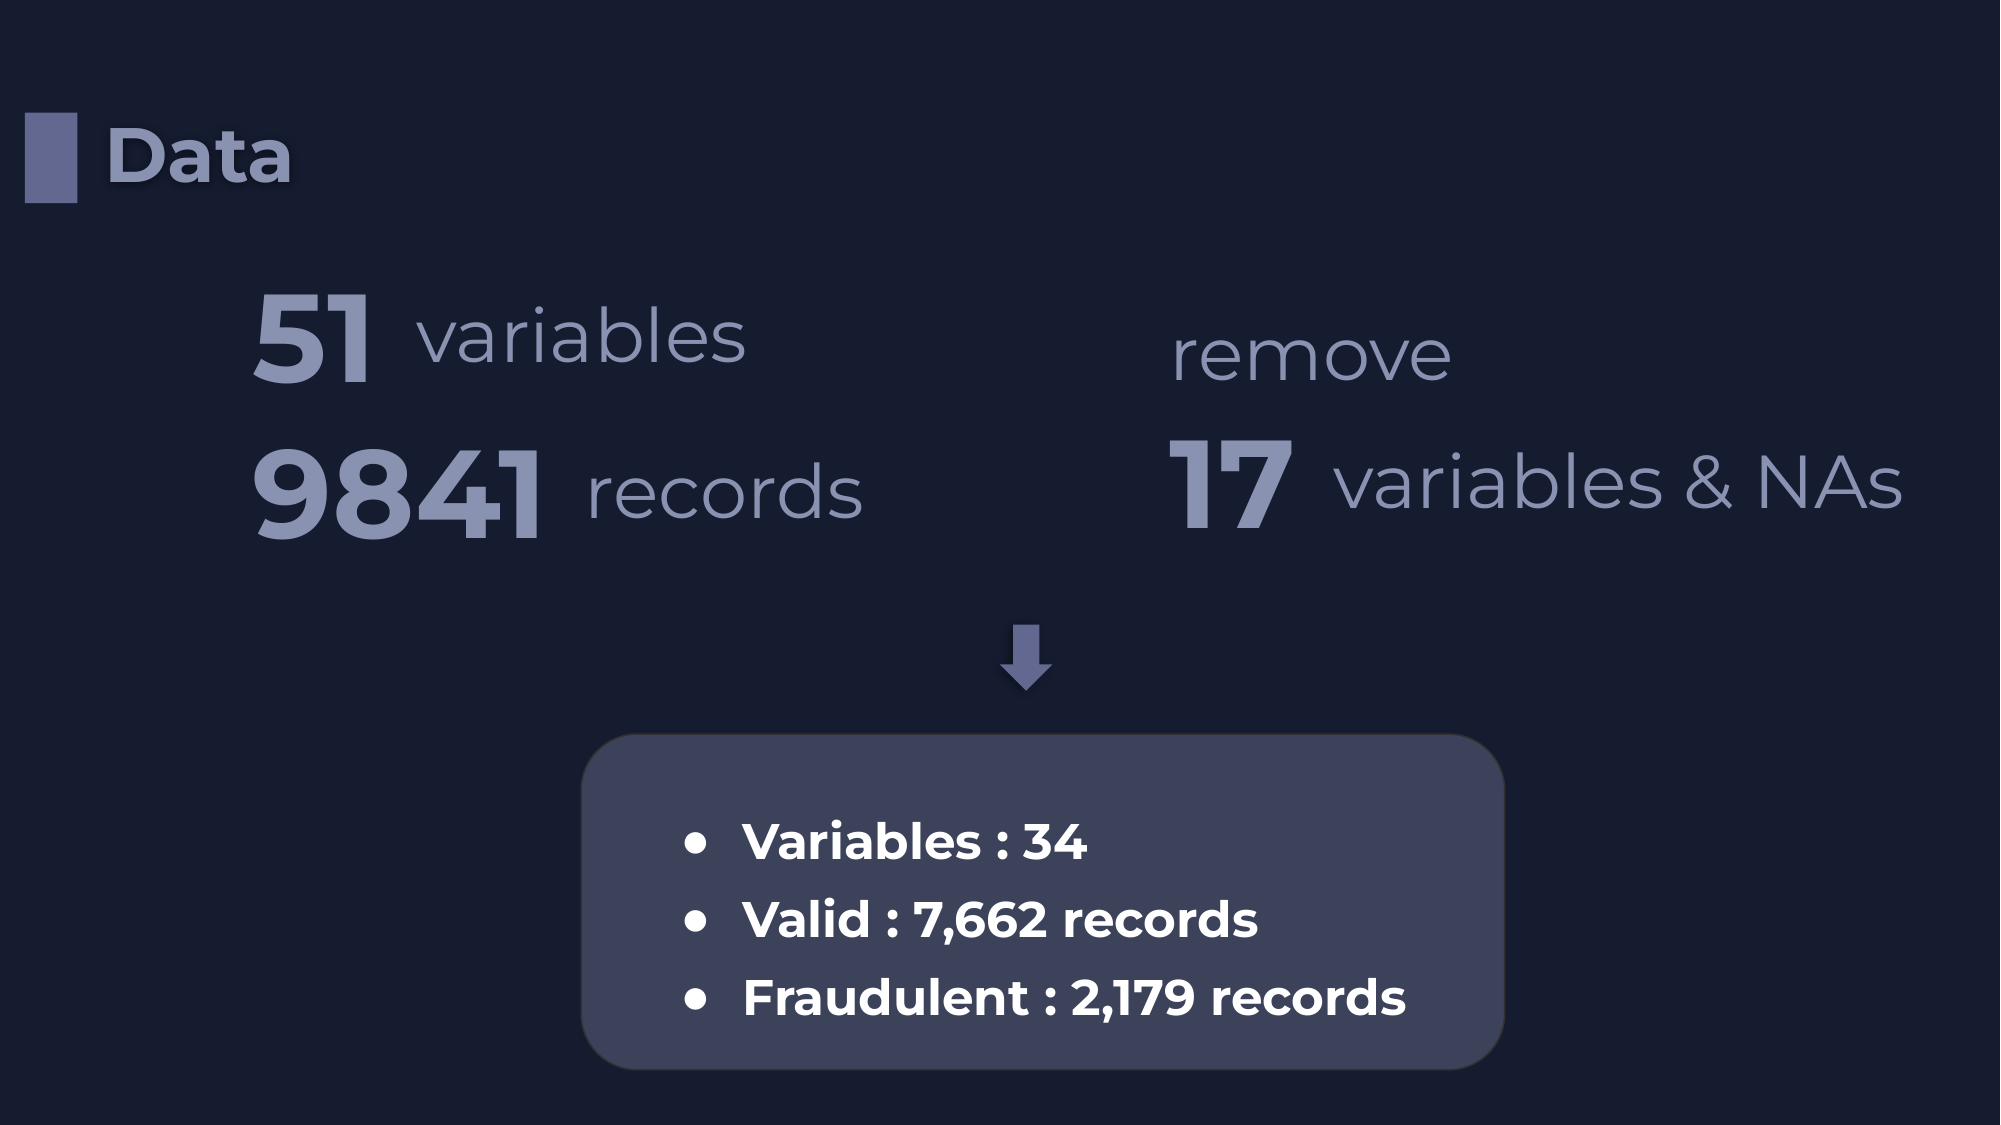

# Data

51
9841
variables
remove
17
variables & NAs
records

Variables : 34
Valid : 7,662 records
Fraudulent : 2,179 records